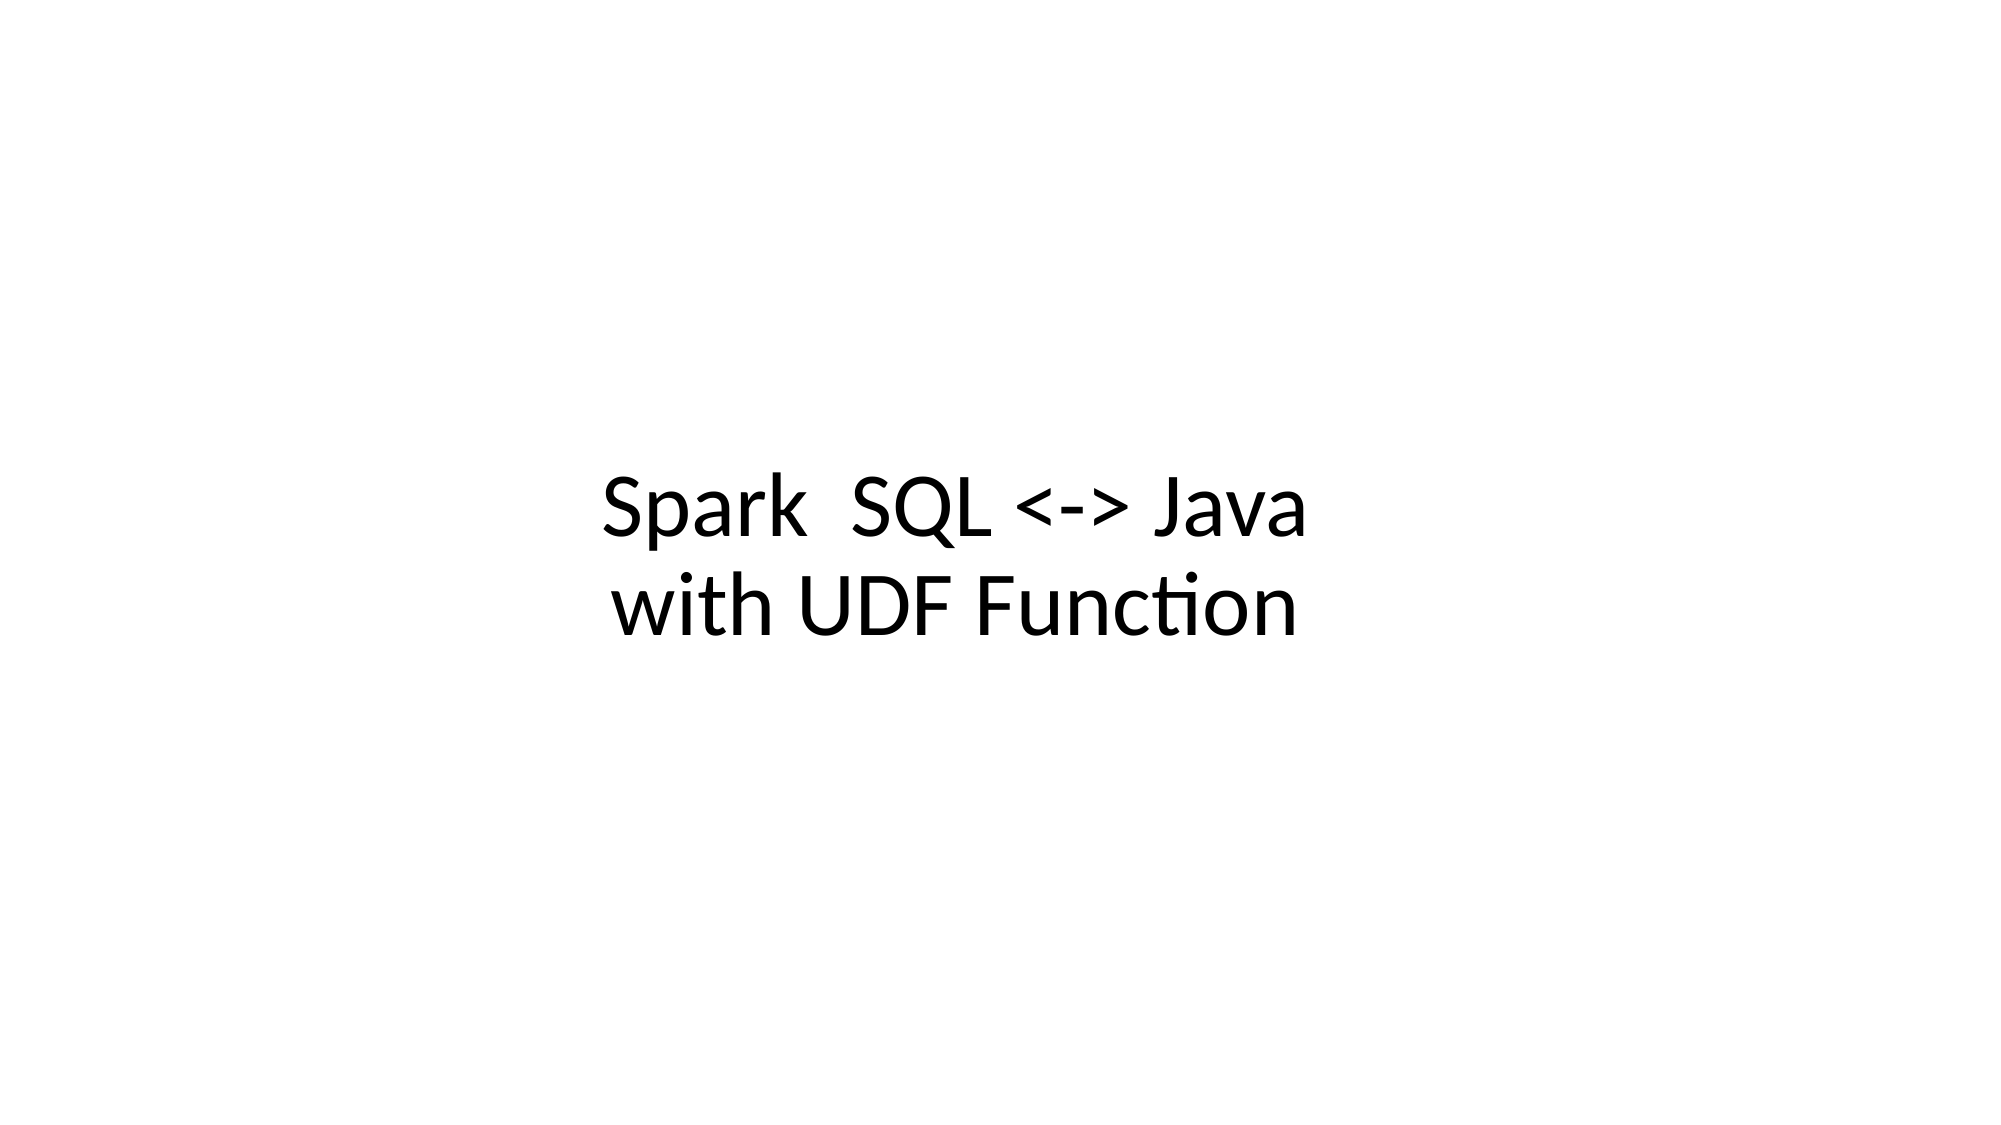

# Spark  SQL <-> Java with UDF Function